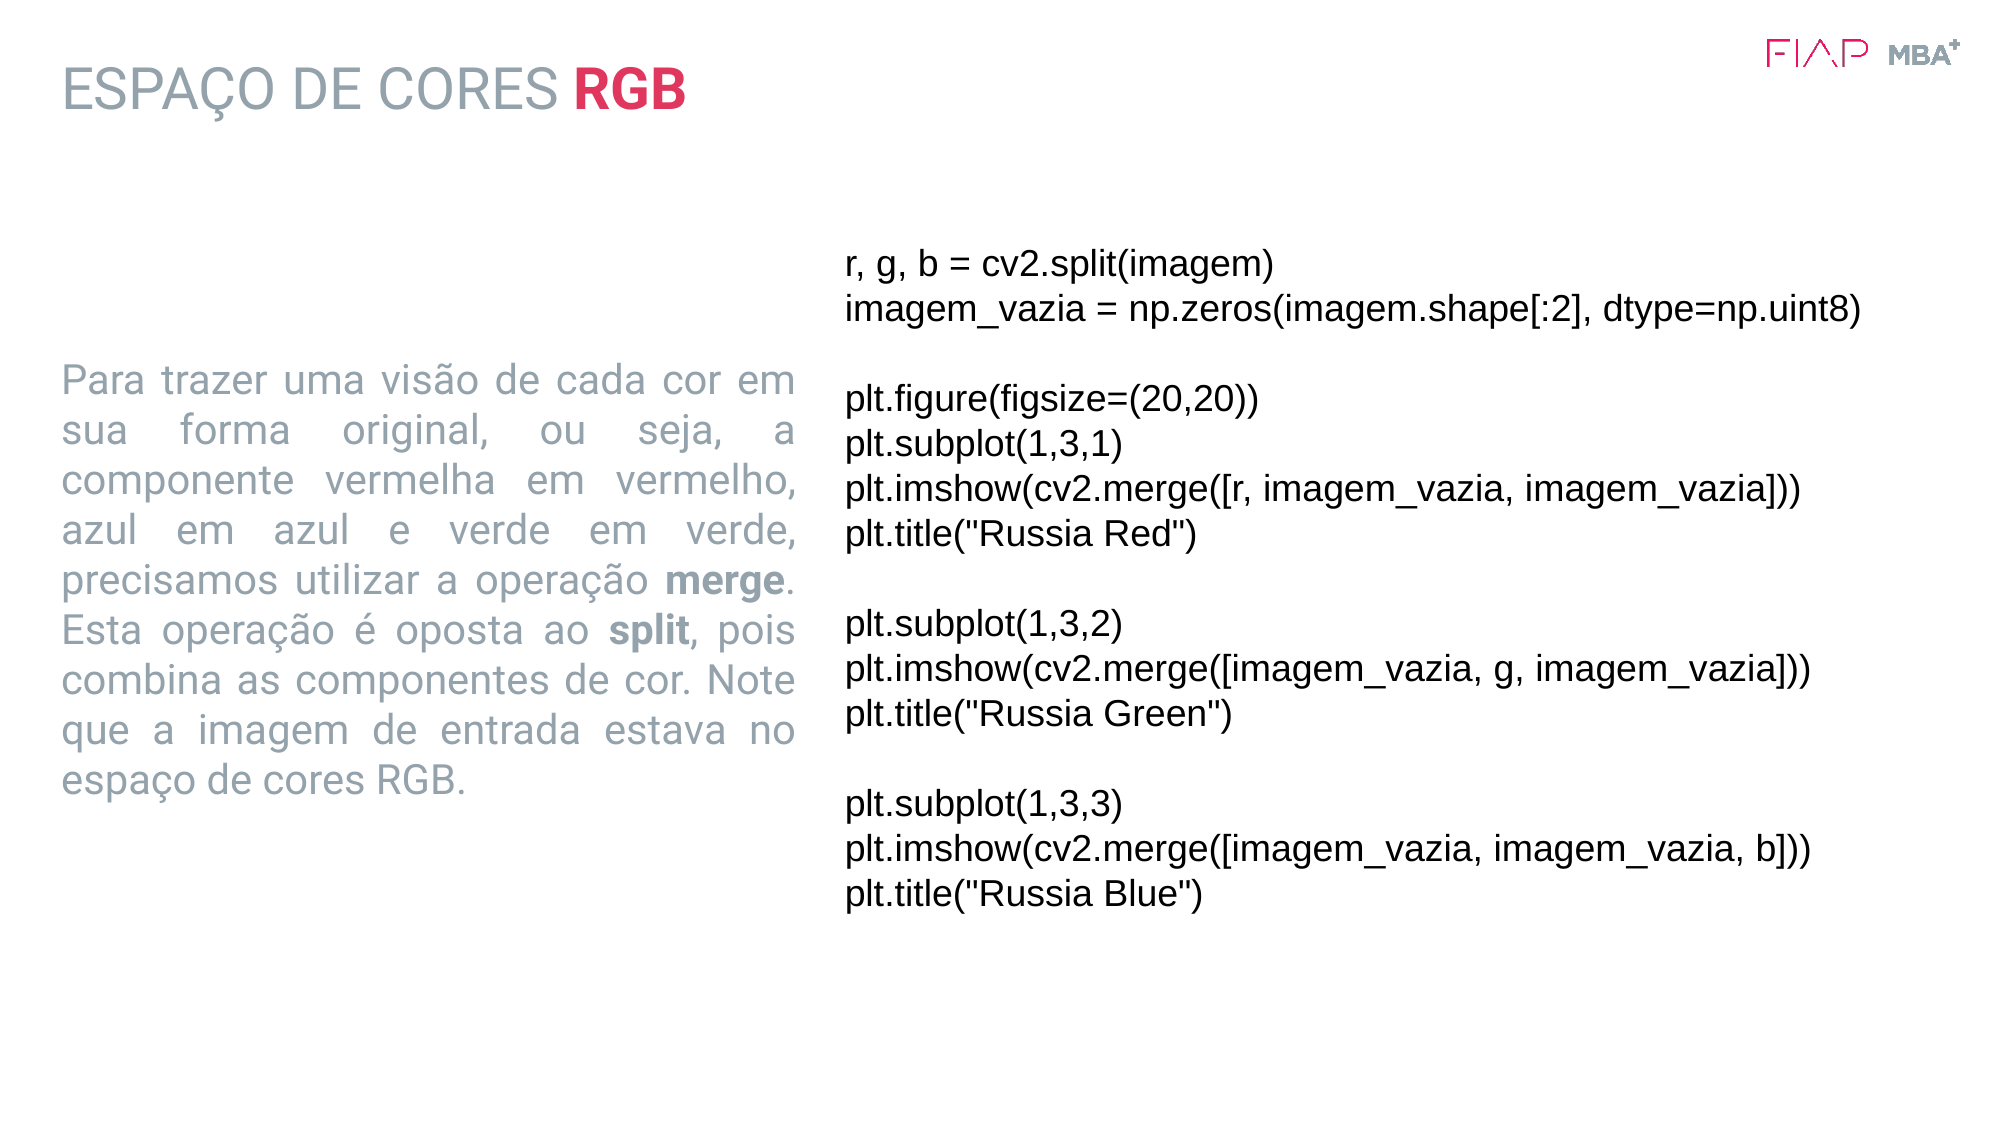

# ESPAÇO DE CORES RGB
r, g, b = cv2.split(imagem)
imagem_vazia = np.zeros(imagem.shape[:2], dtype=np.uint8)

plt.figure(figsize=(20,20))
plt.subplot(1,3,1)
plt.imshow(cv2.merge([r, imagem_vazia, imagem_vazia]))
plt.title("Russia Red")

plt.subplot(1,3,2)
plt.imshow(cv2.merge([imagem_vazia, g, imagem_vazia]))
plt.title("Russia Green")

plt.subplot(1,3,3)
plt.imshow(cv2.merge([imagem_vazia, imagem_vazia, b]))
plt.title("Russia Blue")
Para trazer uma visão de cada cor em sua forma original, ou seja, a componente vermelha em vermelho, azul em azul e verde em verde, precisamos utilizar a operação merge. Esta operação é oposta ao split, pois combina as componentes de cor. Note que a imagem de entrada estava no espaço de cores RGB.